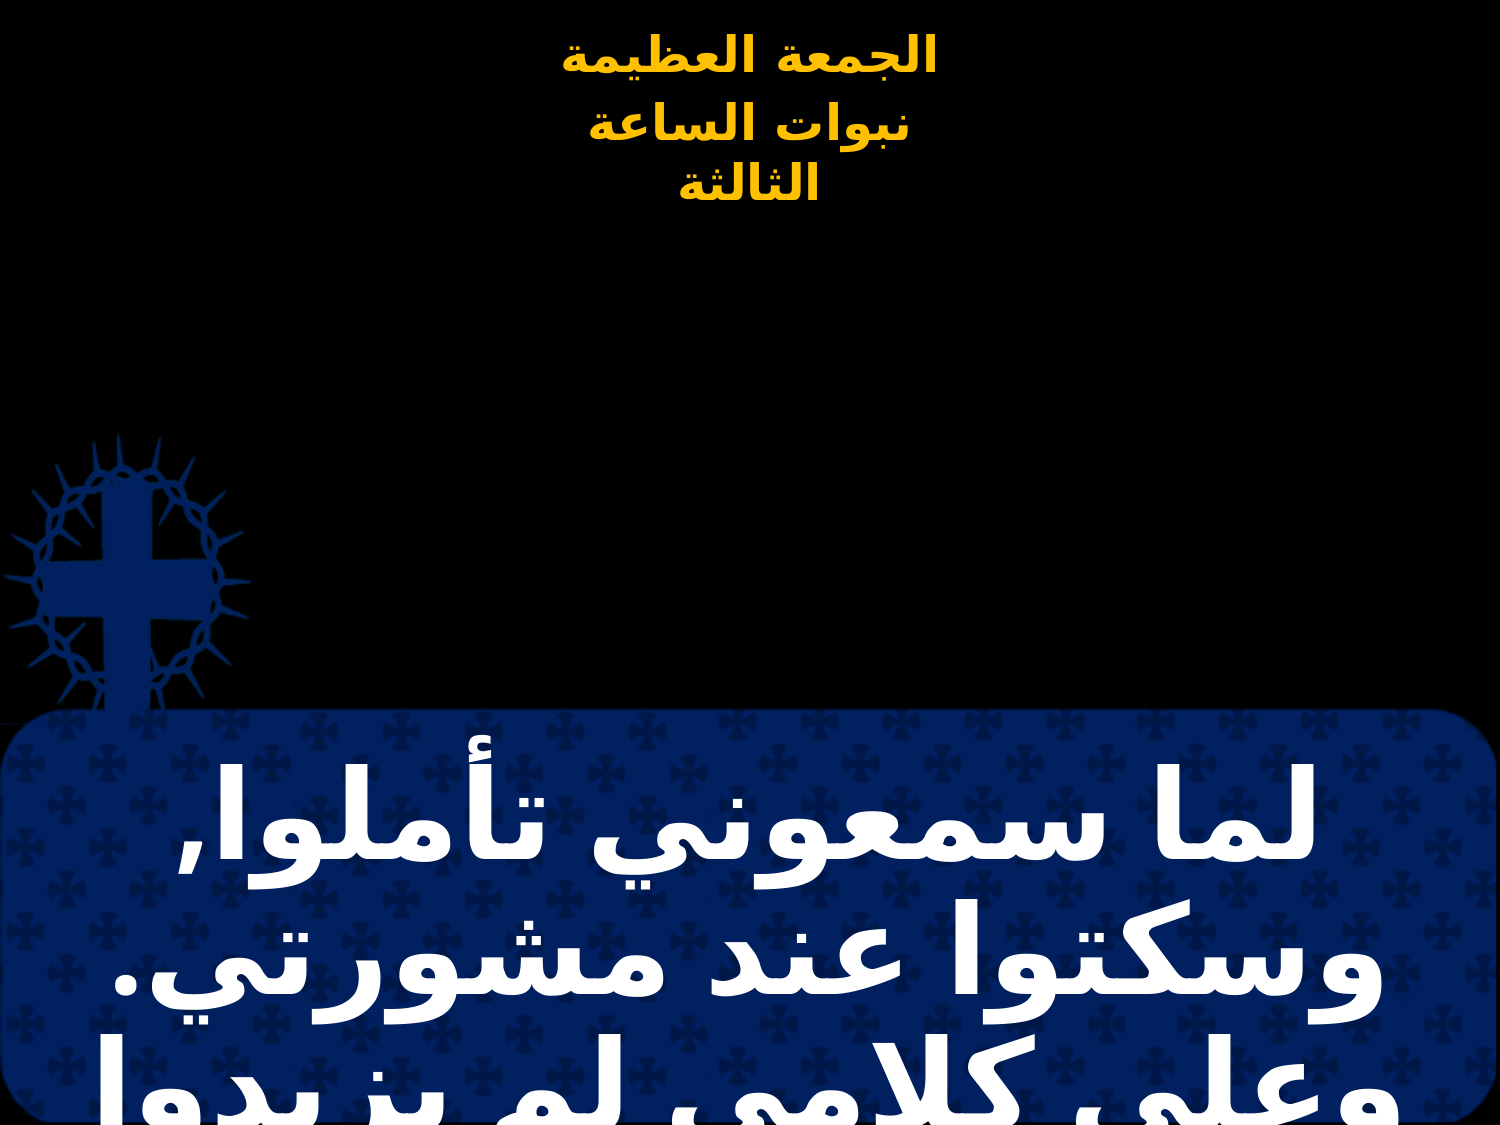

# لما سمعوني تأملوا, وسكتوا عند مشورتي. وعلى كلامي لم يزيدوا